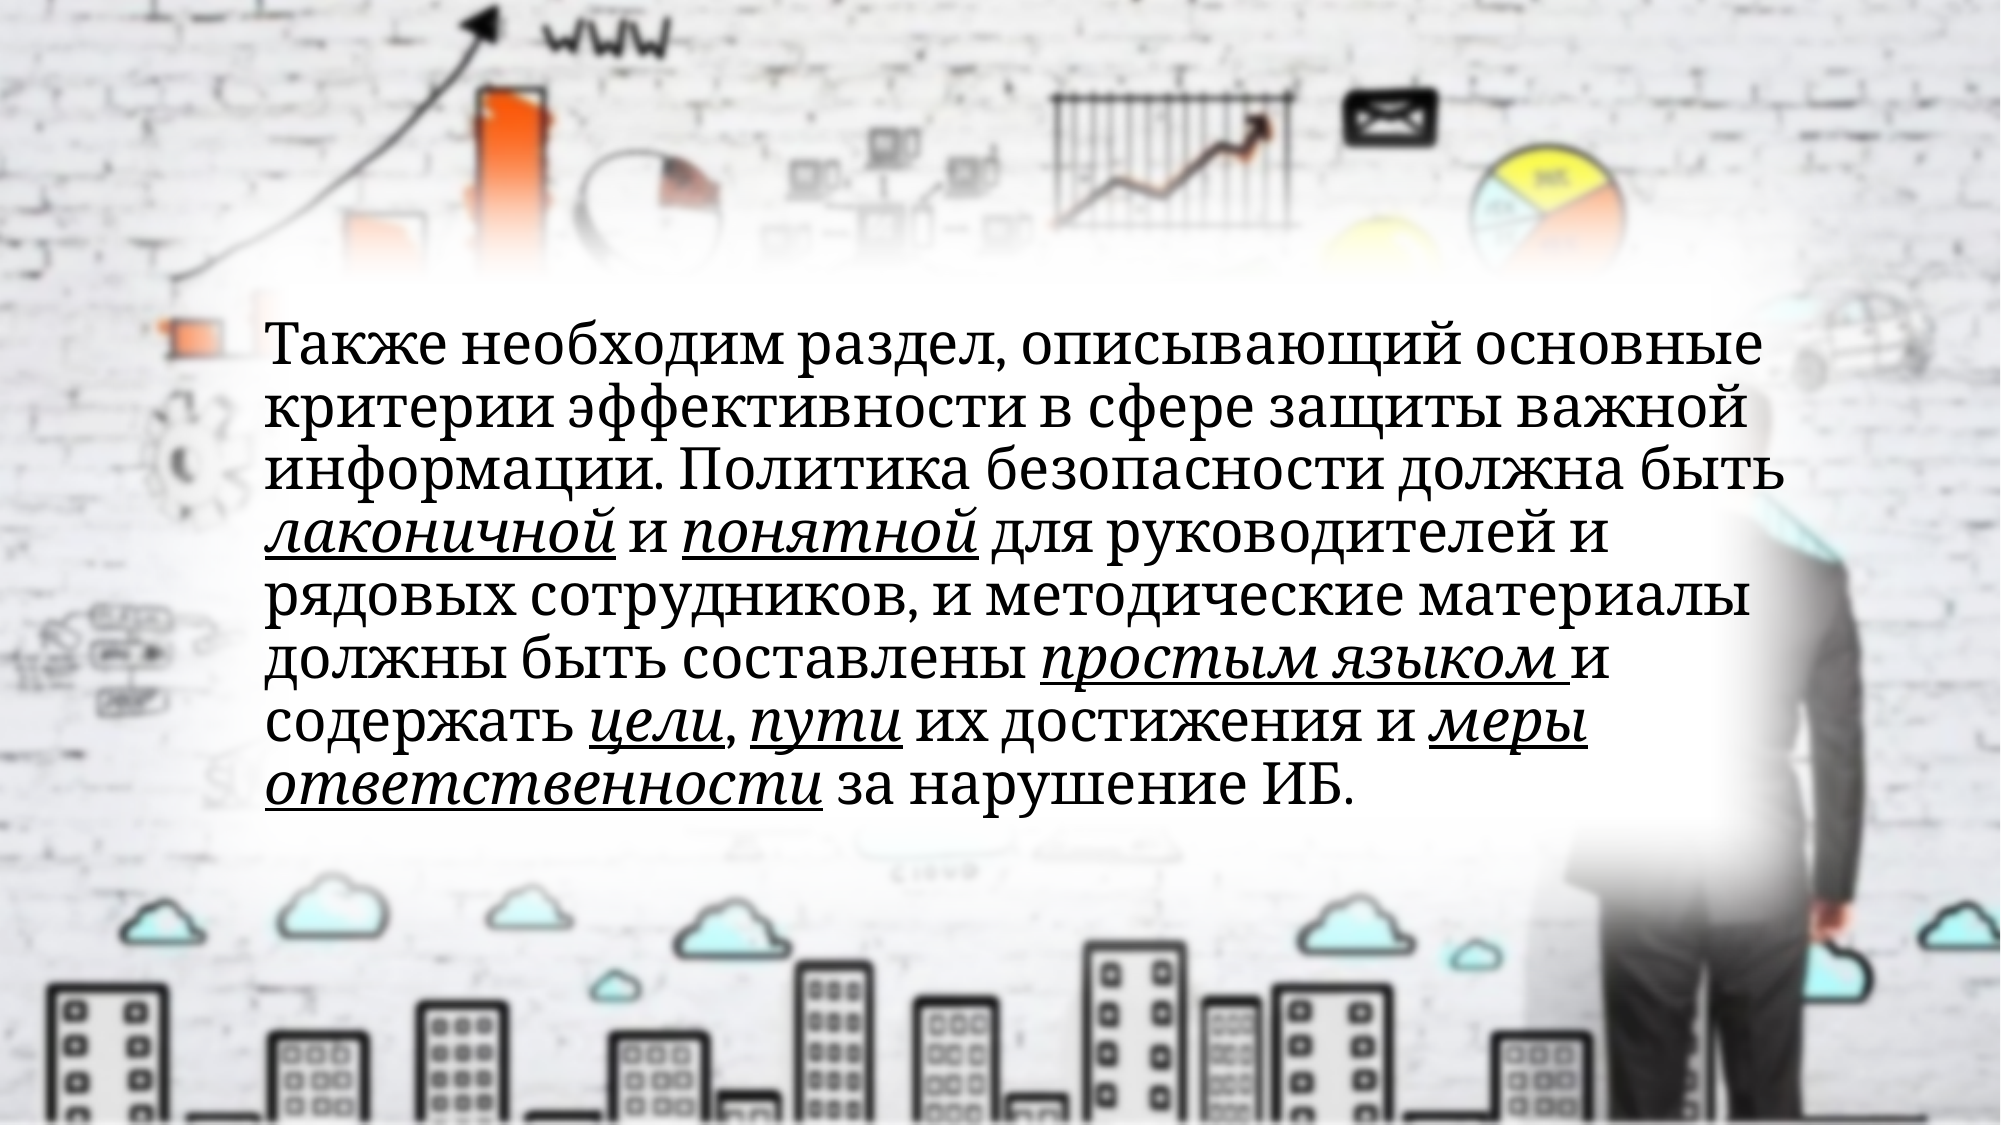

Также необходим раздел, описывающий основные критерии эффективности в сфере защиты важной информации. Политика безопасности должна быть лаконичной и понятной для руководителей и рядовых сотрудников, и методические материалы должны быть составлены простым языком и содержать цели, пути их достижения и меры ответственности за нарушение ИБ.